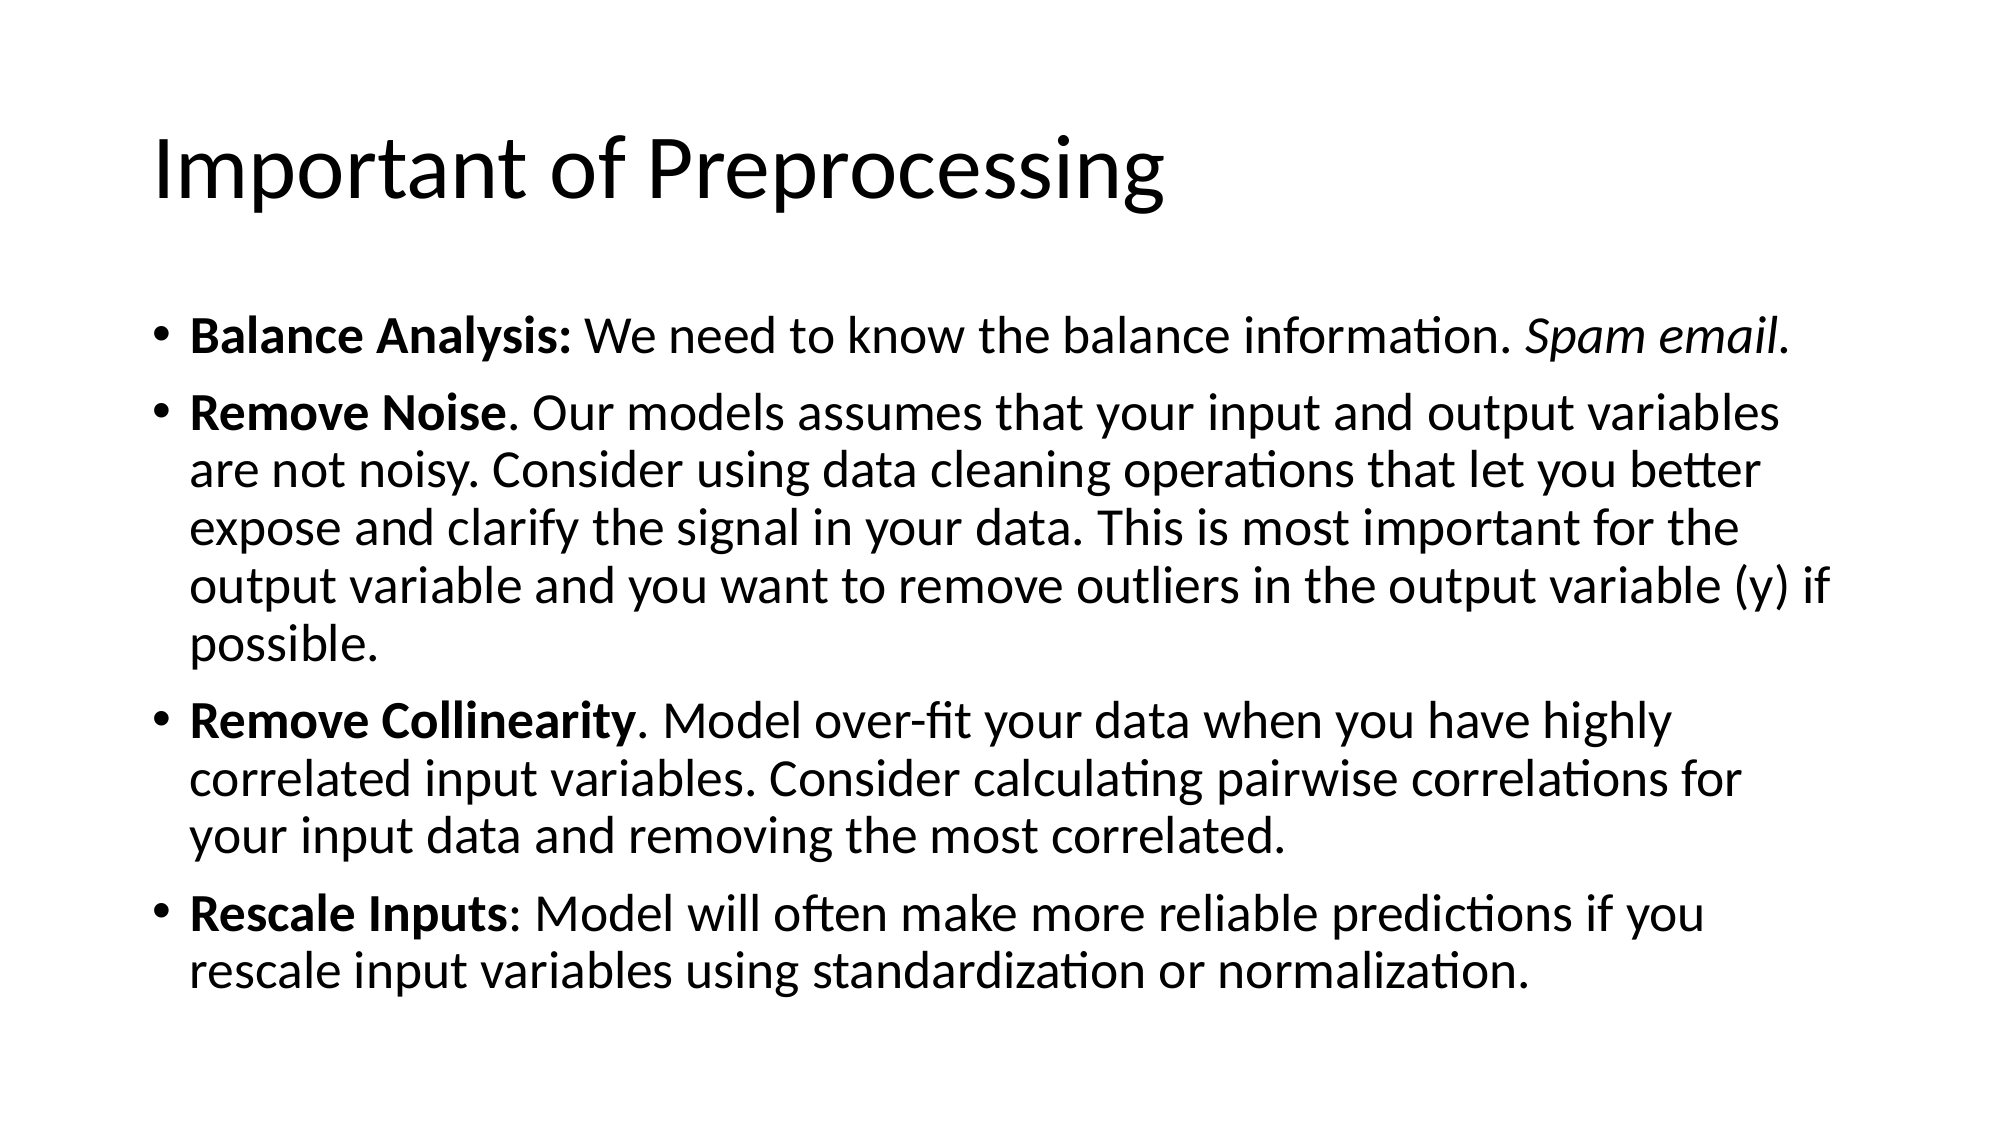

# Important of Preprocessing
Balance Analysis: We need to know the balance information. Spam email.
Remove Noise. Our models assumes that your input and output variables are not noisy. Consider using data cleaning operations that let you better expose and clarify the signal in your data. This is most important for the output variable and you want to remove outliers in the output variable (y) if possible.
Remove Collinearity. Model over-fit your data when you have highly correlated input variables. Consider calculating pairwise correlations for your input data and removing the most correlated.
Rescale Inputs: Model will often make more reliable predictions if you rescale input variables using standardization or normalization.